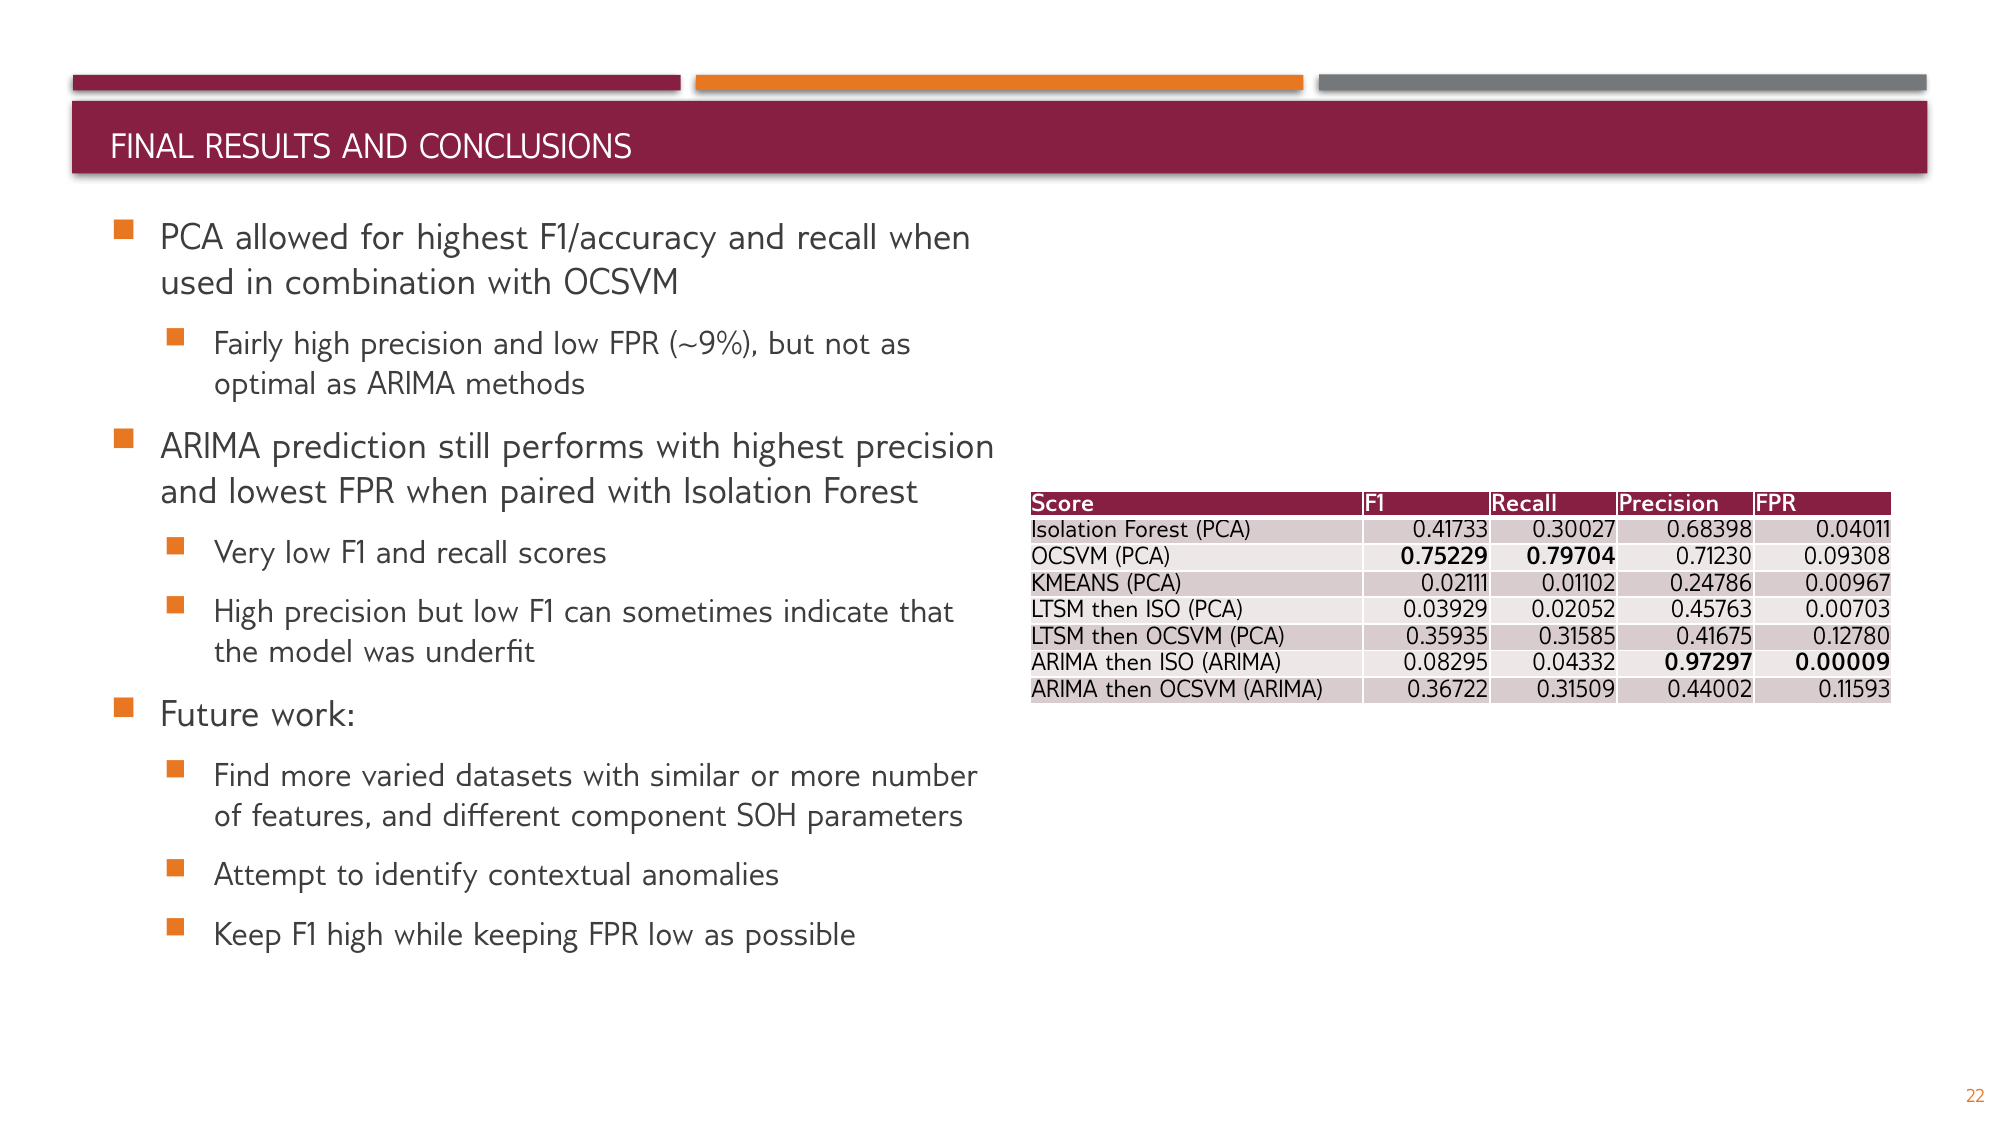

# Final Results and conclusions
PCA allowed for highest F1/accuracy and recall when used in combination with OCSVM
Fairly high precision and low FPR (~9%), but not as optimal as ARIMA methods
ARIMA prediction still performs with highest precision and lowest FPR when paired with Isolation Forest
Very low F1 and recall scores
High precision but low F1 can sometimes indicate that the model was underfit
Future work:
Find more varied datasets with similar or more number of features, and different component SOH parameters
Attempt to identify contextual anomalies
Keep F1 high while keeping FPR low as possible
| Score | F1 | Recall | Precision | FPR |
| --- | --- | --- | --- | --- |
| Isolation Forest (PCA) | 0.41733 | 0.30027 | 0.68398 | 0.04011 |
| OCSVM (PCA) | 0.75229 | 0.79704 | 0.71230 | 0.09308 |
| KMEANS (PCA) | 0.02111 | 0.01102 | 0.24786 | 0.00967 |
| LTSM then ISO (PCA) | 0.03929 | 0.02052 | 0.45763 | 0.00703 |
| LTSM then OCSVM (PCA) | 0.35935 | 0.31585 | 0.41675 | 0.12780 |
| ARIMA then ISO (ARIMA) | 0.08295 | 0.04332 | 0.97297 | 0.00009 |
| ARIMA then OCSVM (ARIMA) | 0.36722 | 0.31509 | 0.44002 | 0.11593 |
22